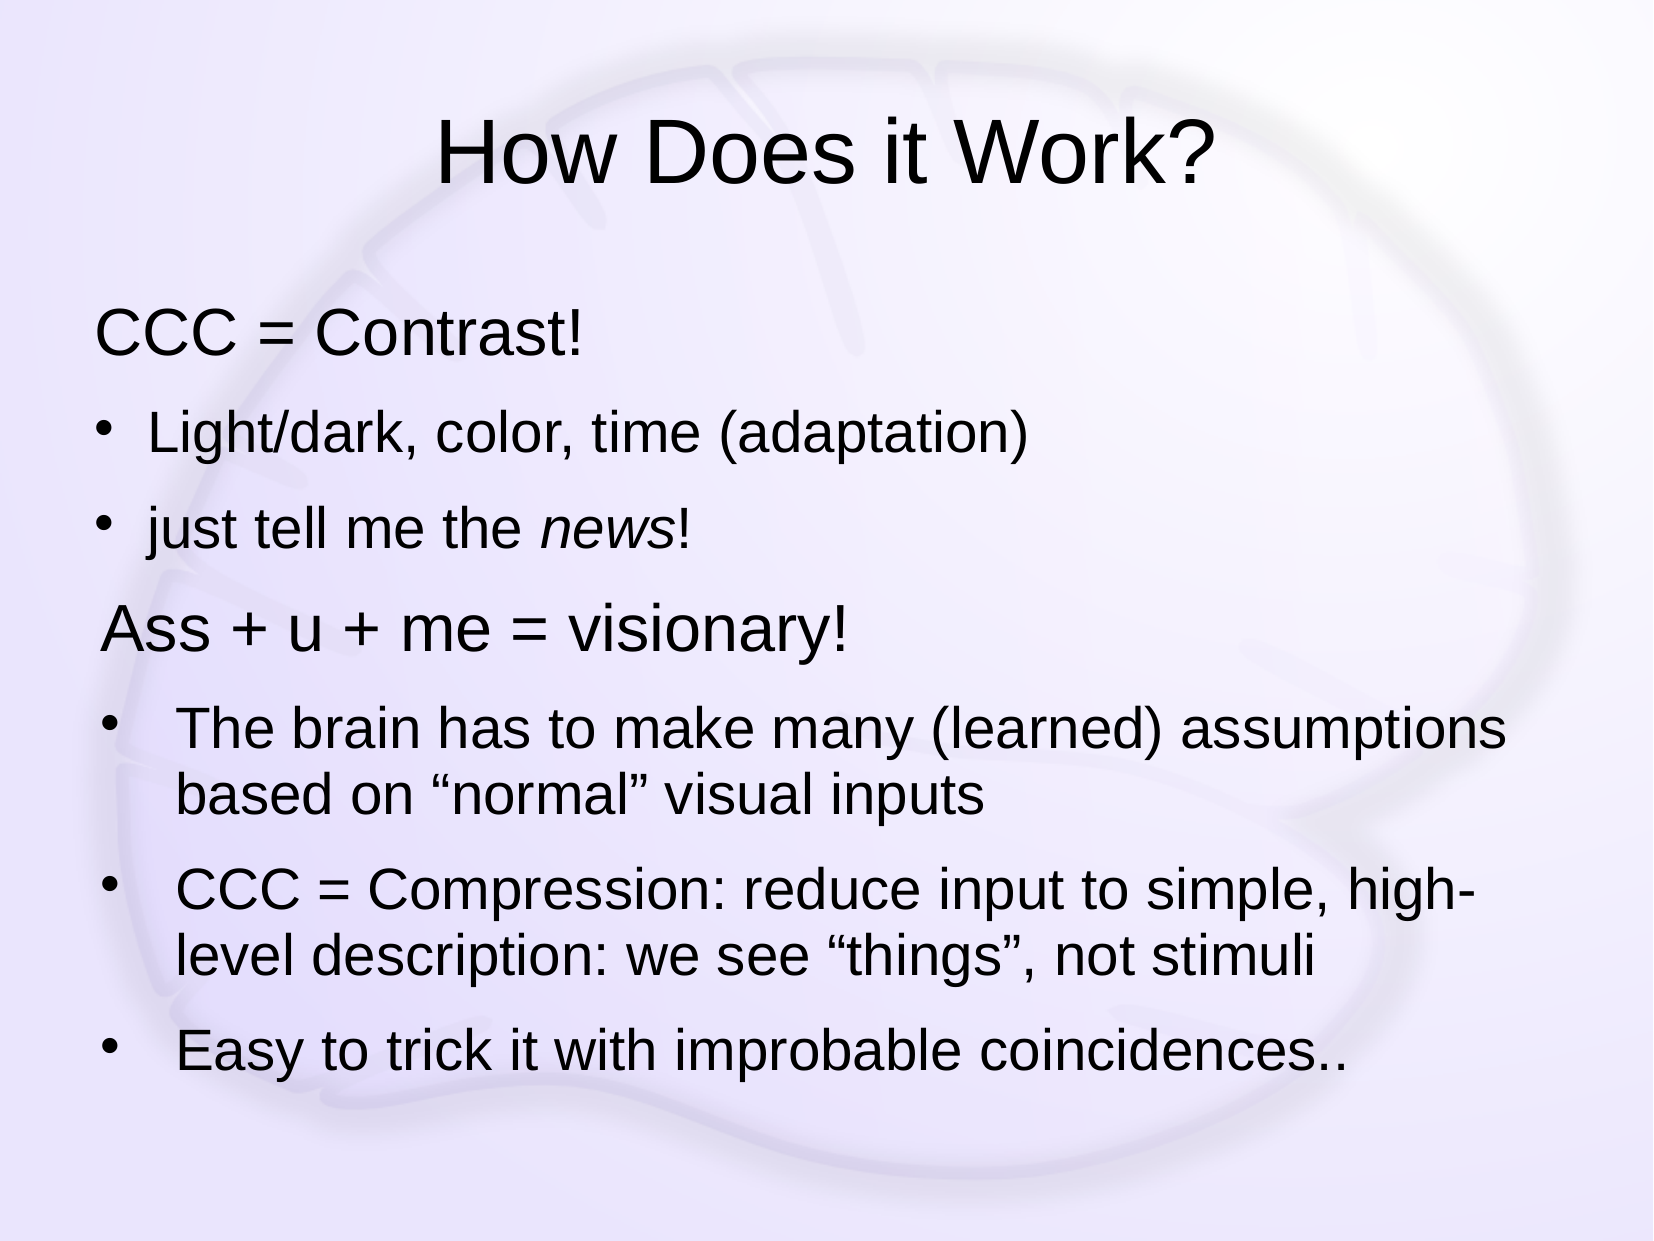

# How Does it Work?
CCC = Contrast!
Light/dark, color, time (adaptation)
just tell me the news!
Ass + u + me = visionary!
The brain has to make many (learned) assumptions based on “normal” visual inputs
CCC = Compression: reduce input to simple, high-level description: we see “things”, not stimuli
Easy to trick it with improbable coincidences..